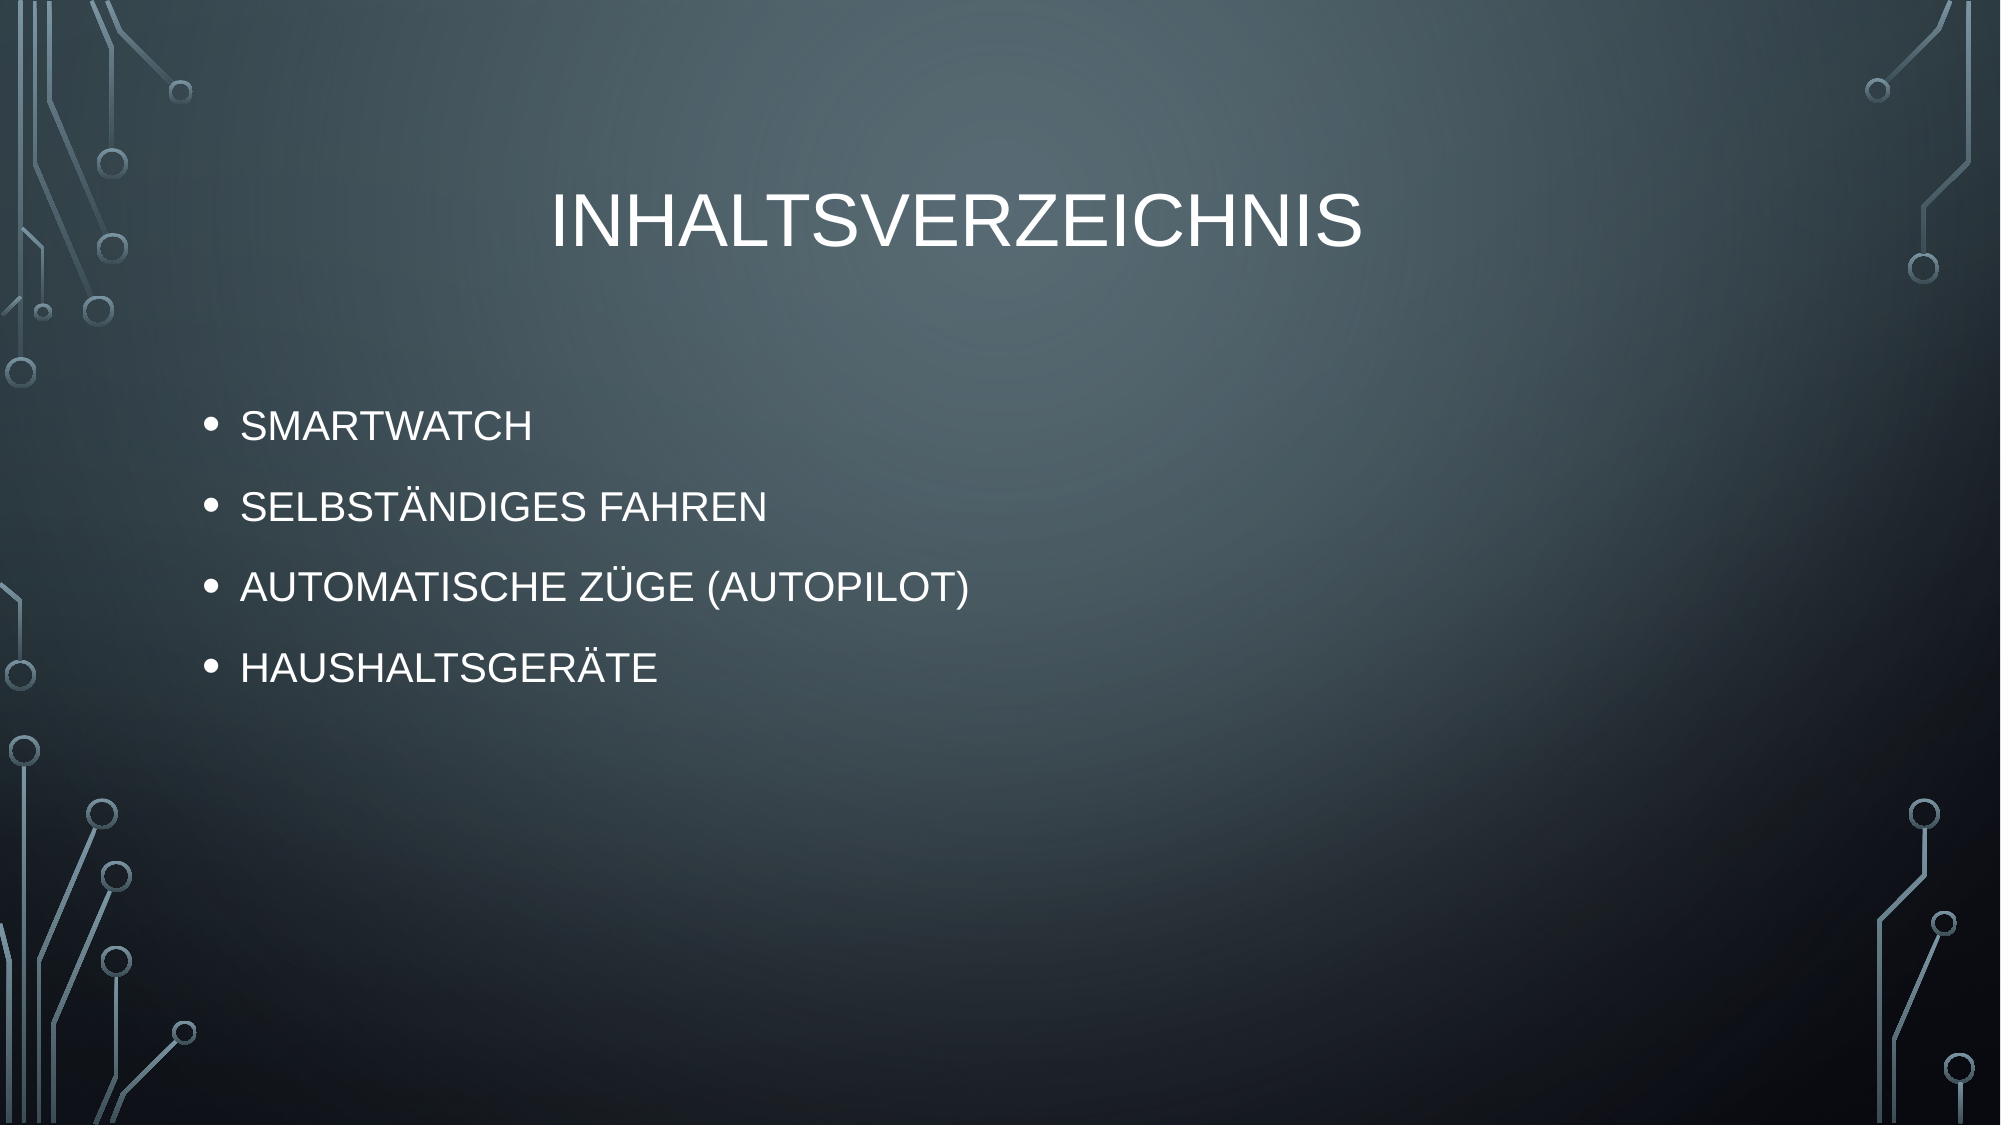

# Inhaltsverzeichnis
SMARTWATCH
SELBSTÄNDIGES FAHREN
AUTOMATISCHE ZÜGE (AUTOPILOT)
HAUSHALTSGERÄTE